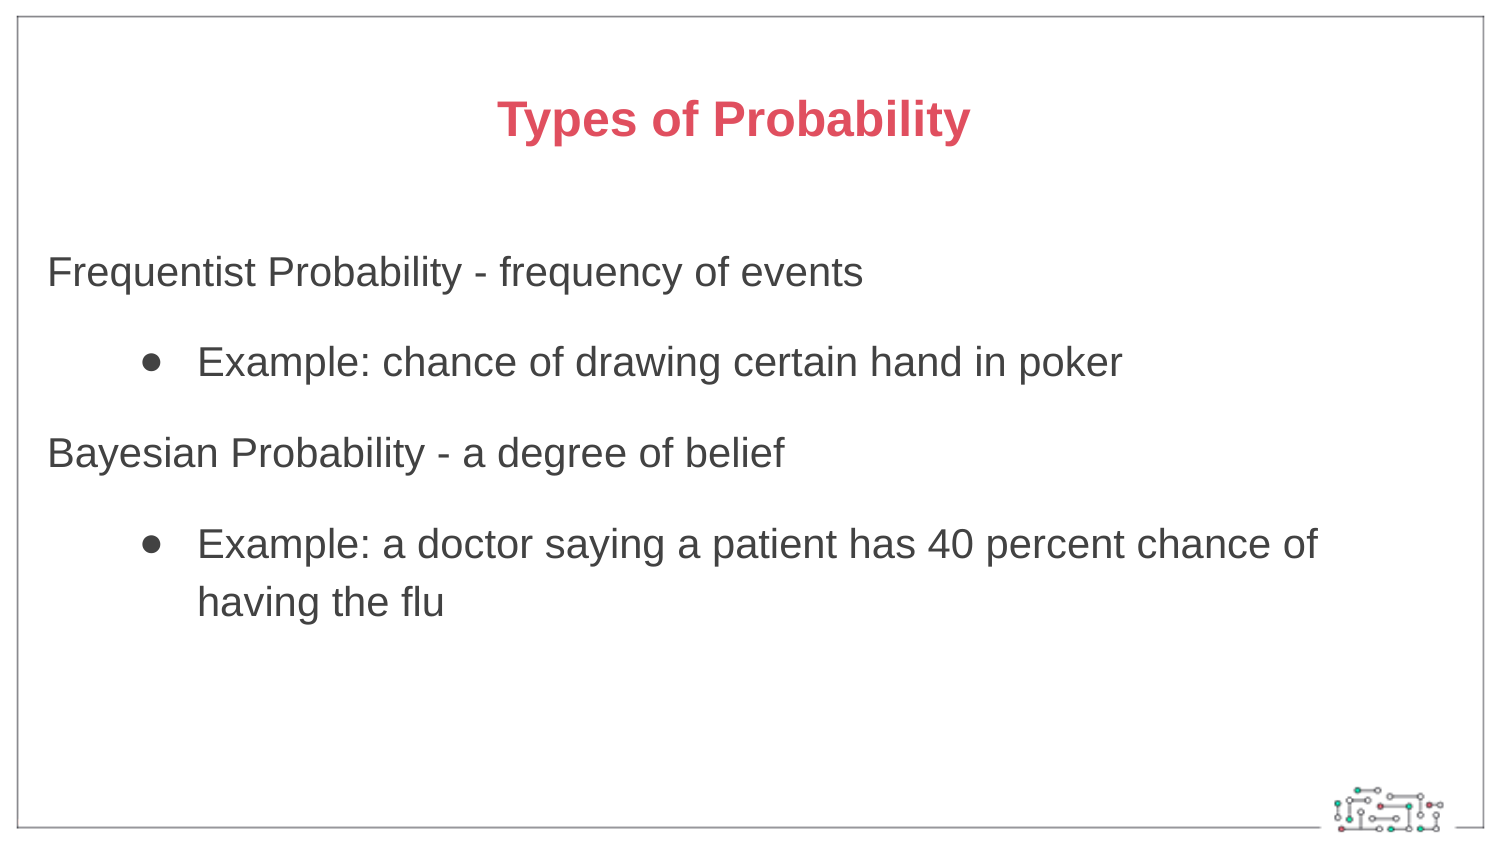

Types of Probability

Frequentist Probability - frequency of events
Example: chance of drawing certain hand in poker
Bayesian Probability - a degree of belief
Example: a doctor saying a patient has 40 percent chance of      having the flu